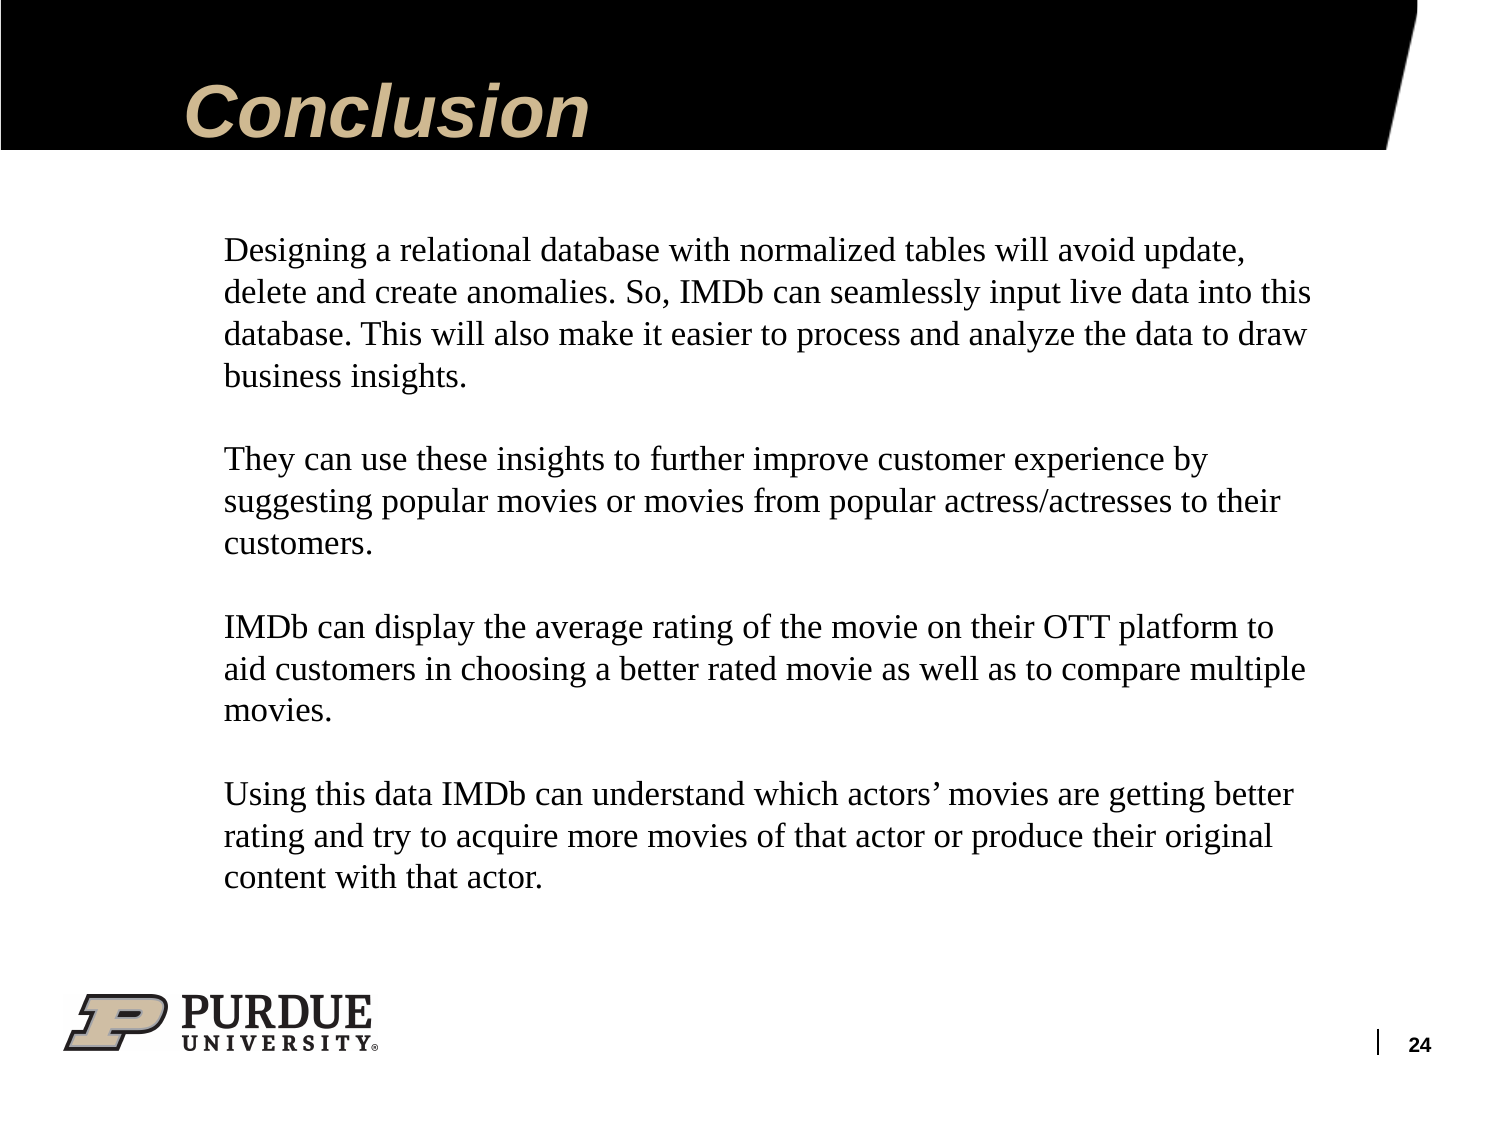

# Conclusion
Designing a relational database with normalized tables will avoid update, delete and create anomalies. So, IMDb can seamlessly input live data into this database. This will also make it easier to process and analyze the data to draw business insights.

They can use these insights to further improve customer experience by suggesting popular movies or movies from popular actress/actresses to their customers.

IMDb can display the average rating of the movie on their OTT platform to aid customers in choosing a better rated movie as well as to compare multiple movies.

Using this data IMDb can understand which actors’ movies are getting better rating and try to acquire more movies of that actor or produce their original content with that actor.
24